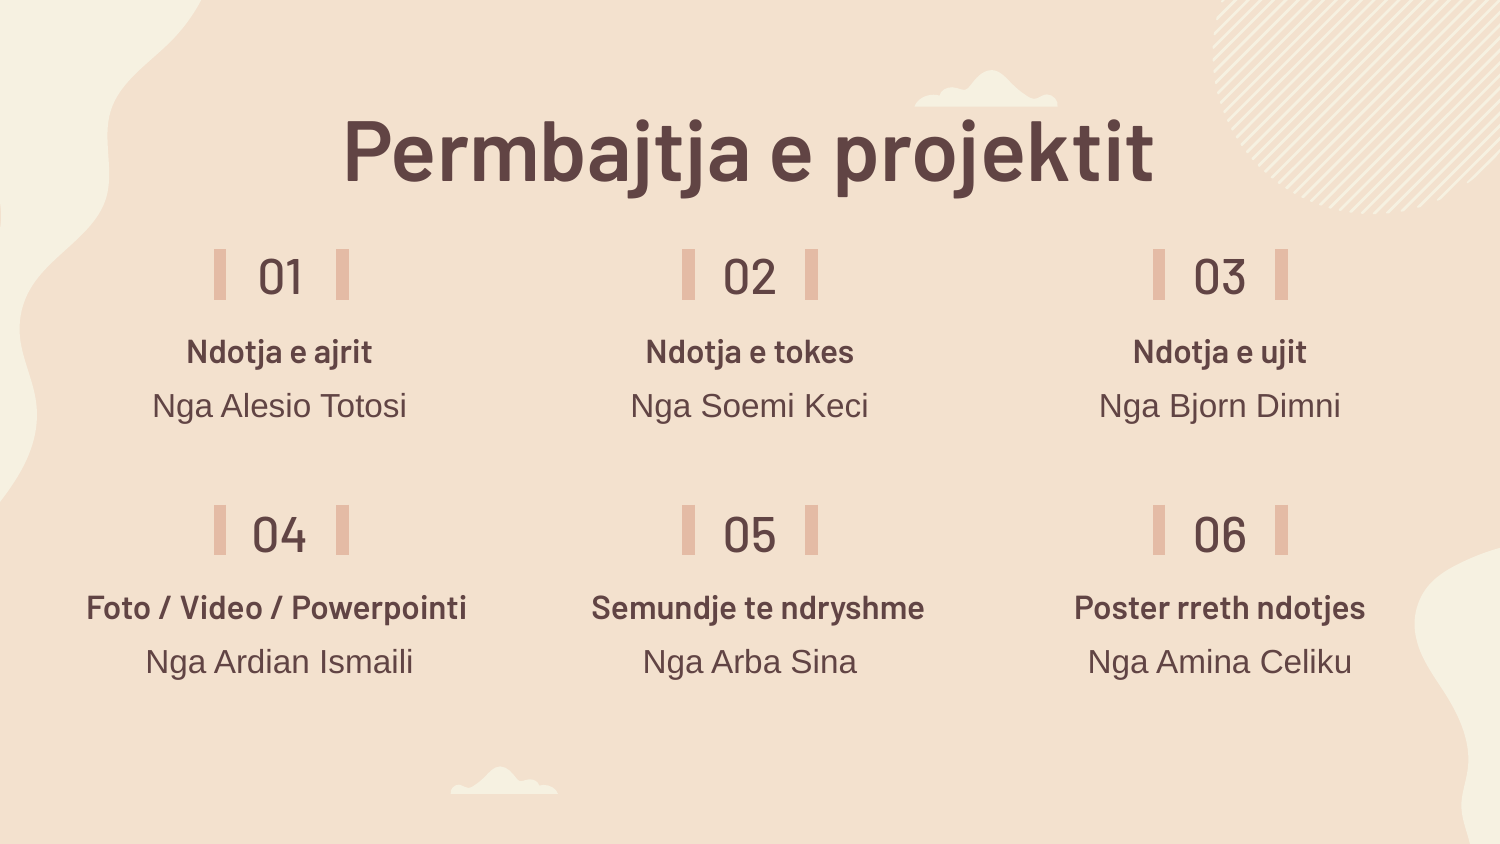

Permbajtja e projektit
# 01
02
03
Ndotja e ajrit
Ndotja e tokes
Ndotja e ujit
Nga Alesio Totosi
Nga Soemi Keci
Nga Bjorn Dimni
04
05
06
Foto / Video / Powerpointi
Semundje te ndryshme
Poster rreth ndotjes
Nga Ardian Ismaili
Nga Arba Sina
Nga Amina Celiku